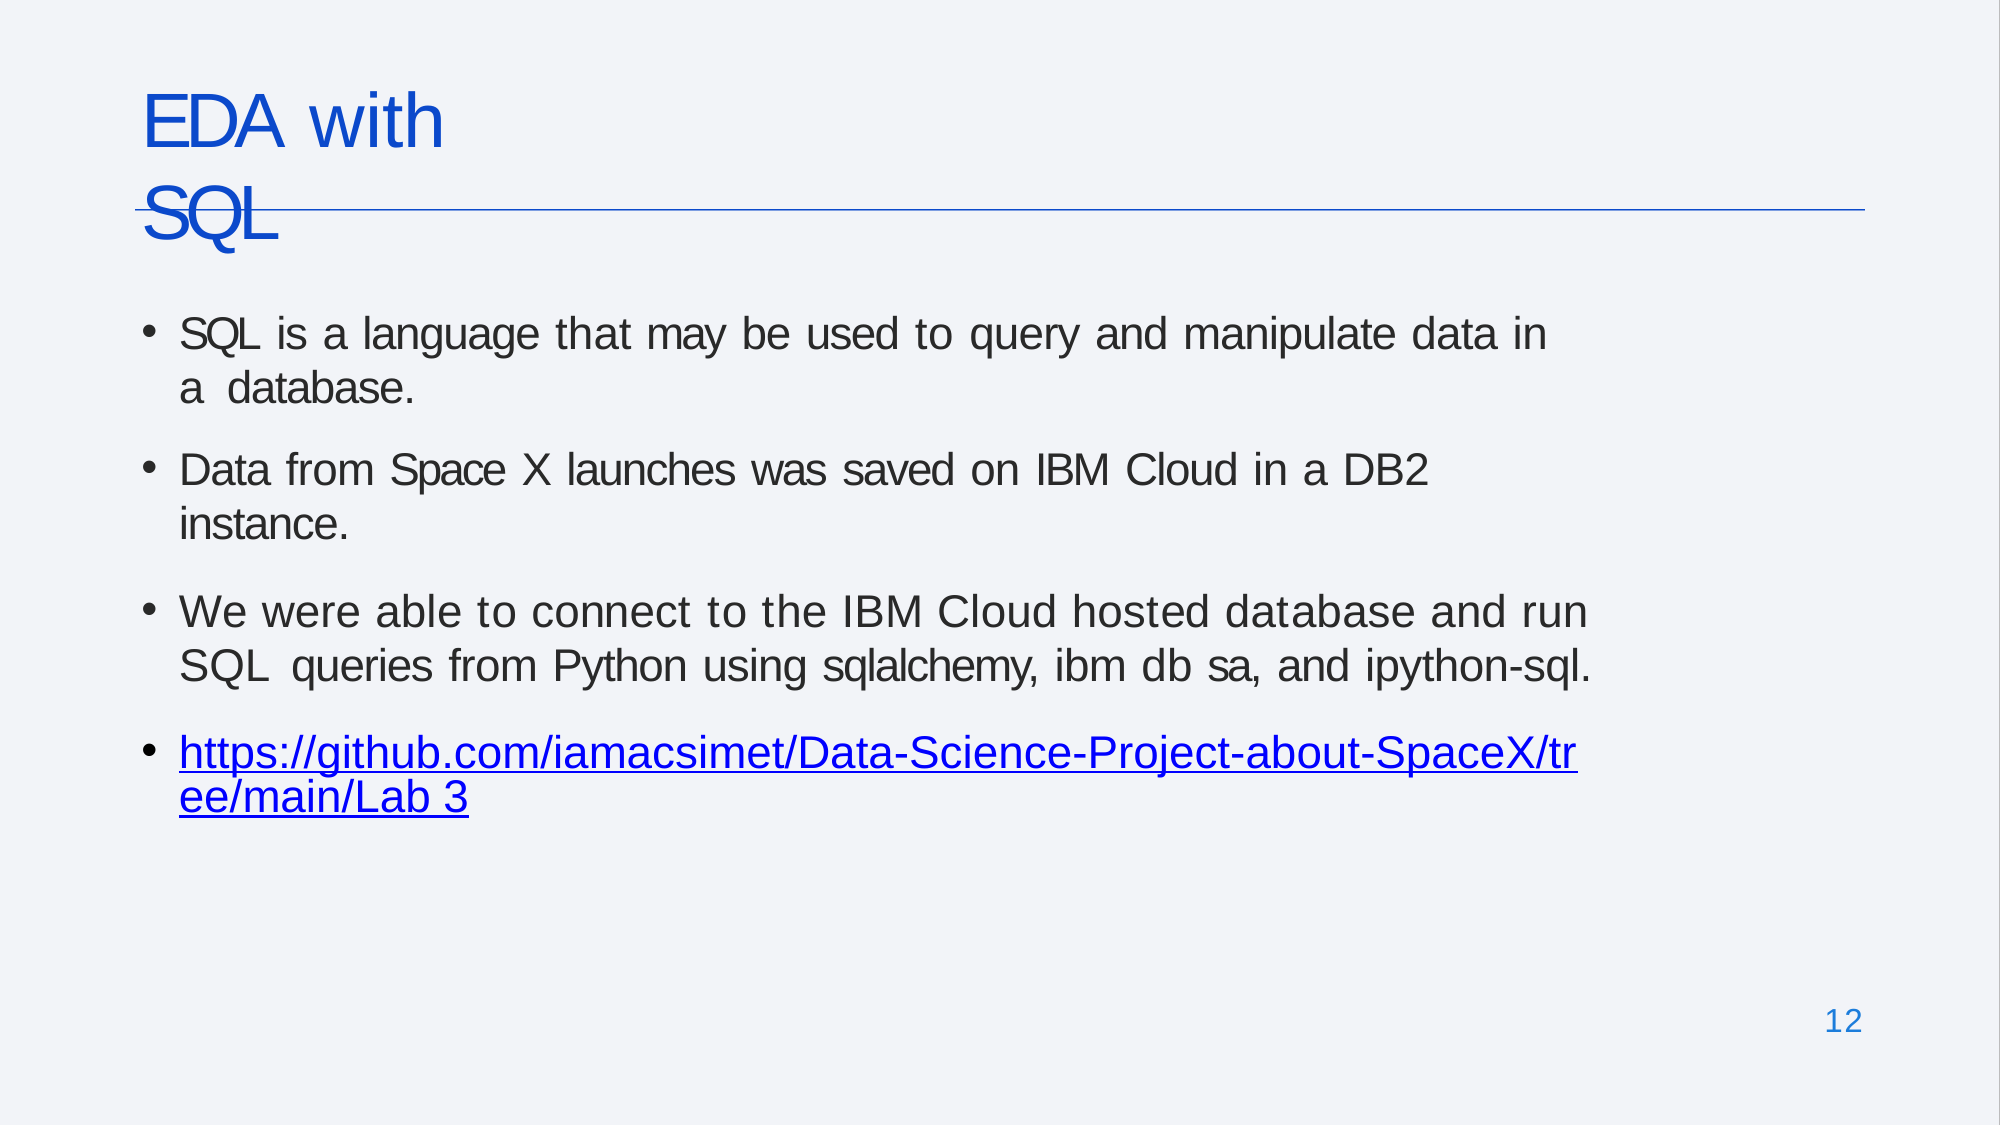

# EDA with SQL
SQL is a language that may be used to query and manipulate data in a  database.
Data from Space X launches was saved on IBM Cloud in a DB2 instance.
We were able to connect to the IBM Cloud hosted database and run SQL  queries from Python using sqlalchemy, ibm db sa, and ipython-sql.
https://github.com/iamacsimet/Data-Science-Project-about-SpaceX/tree/main/Lab 3
12